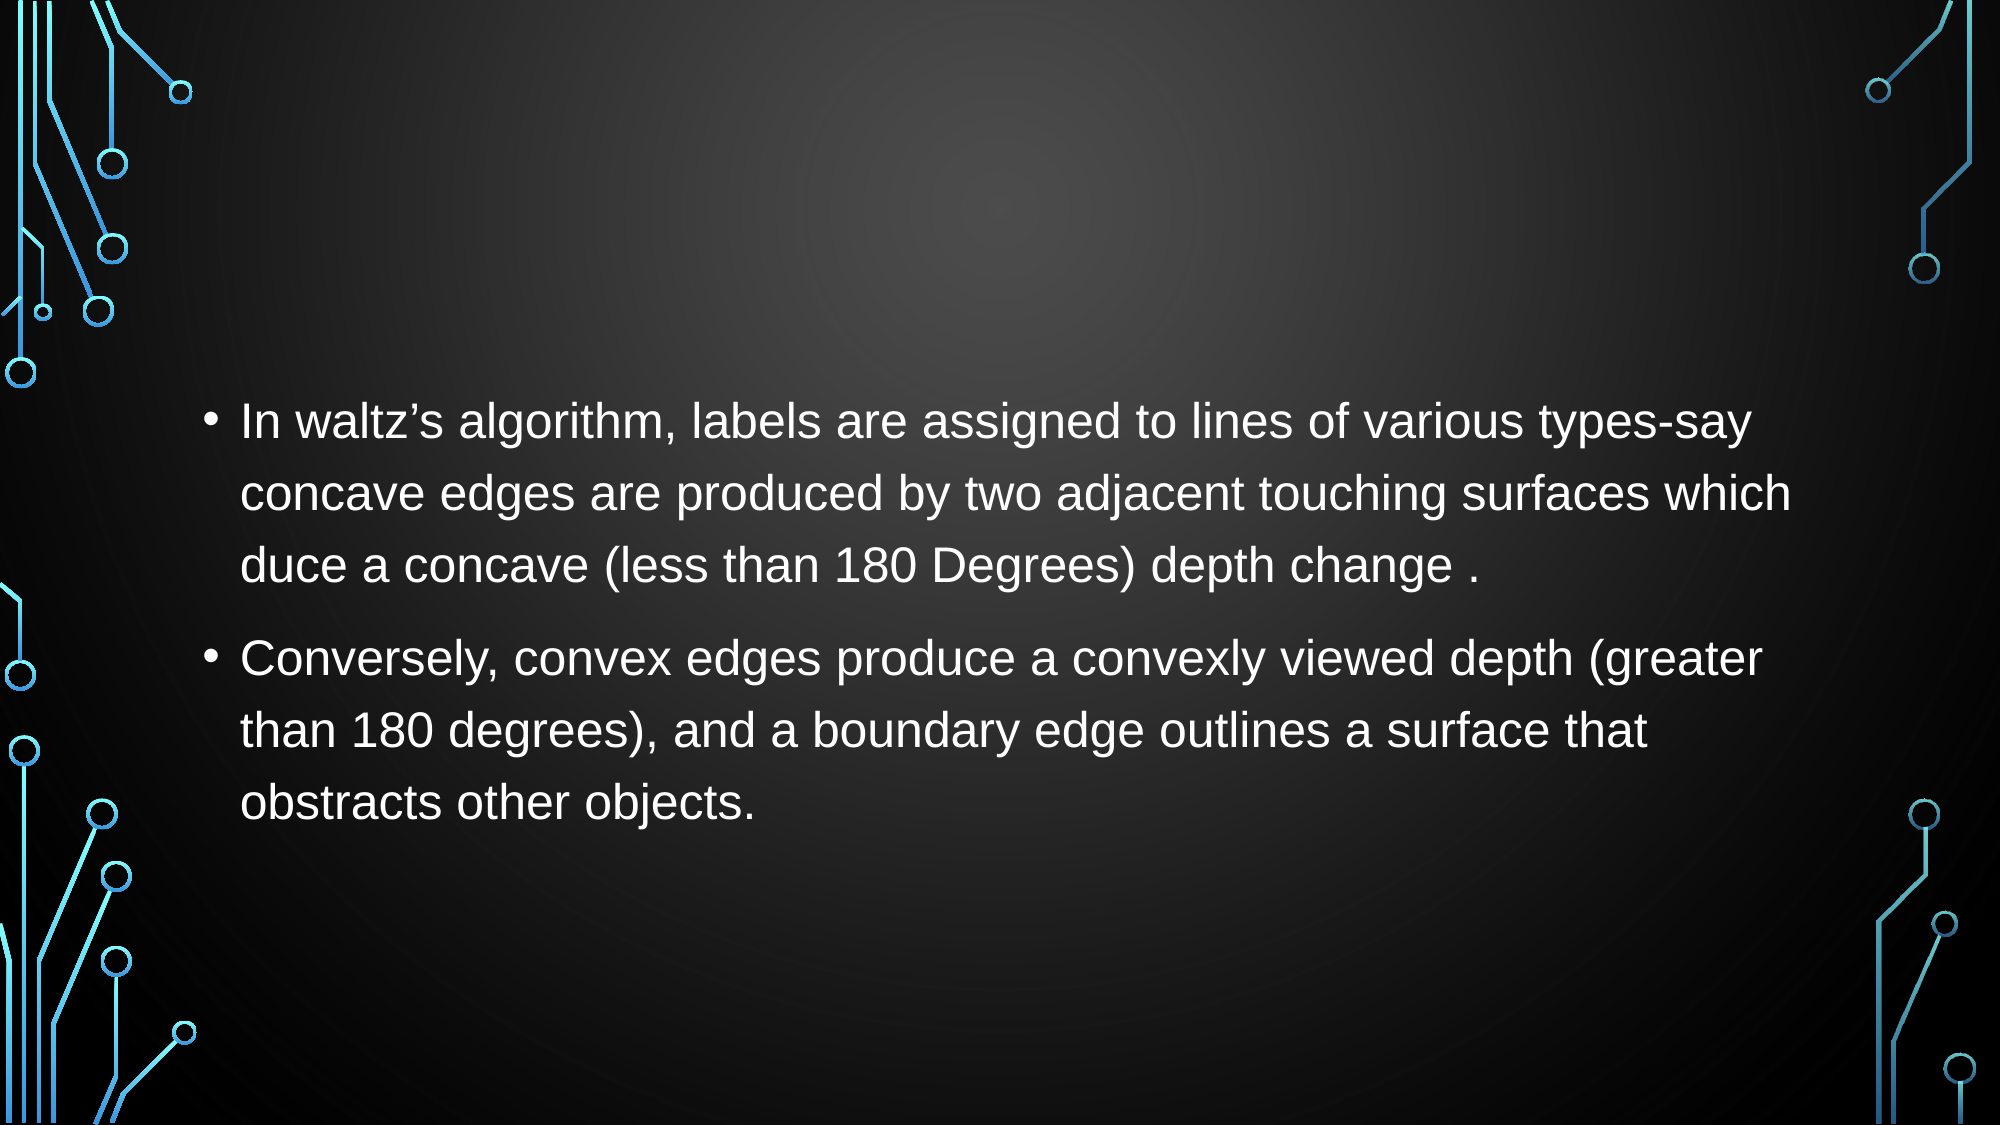

#
In waltz’s algorithm, labels are assigned to lines of various types-say concave edges are produced by two adjacent touching surfaces which duce a concave (less than 180 Degrees) depth change .
Conversely, convex edges produce a convexly viewed depth (greater than 180 degrees), and a boundary edge outlines a surface that obstracts other objects.